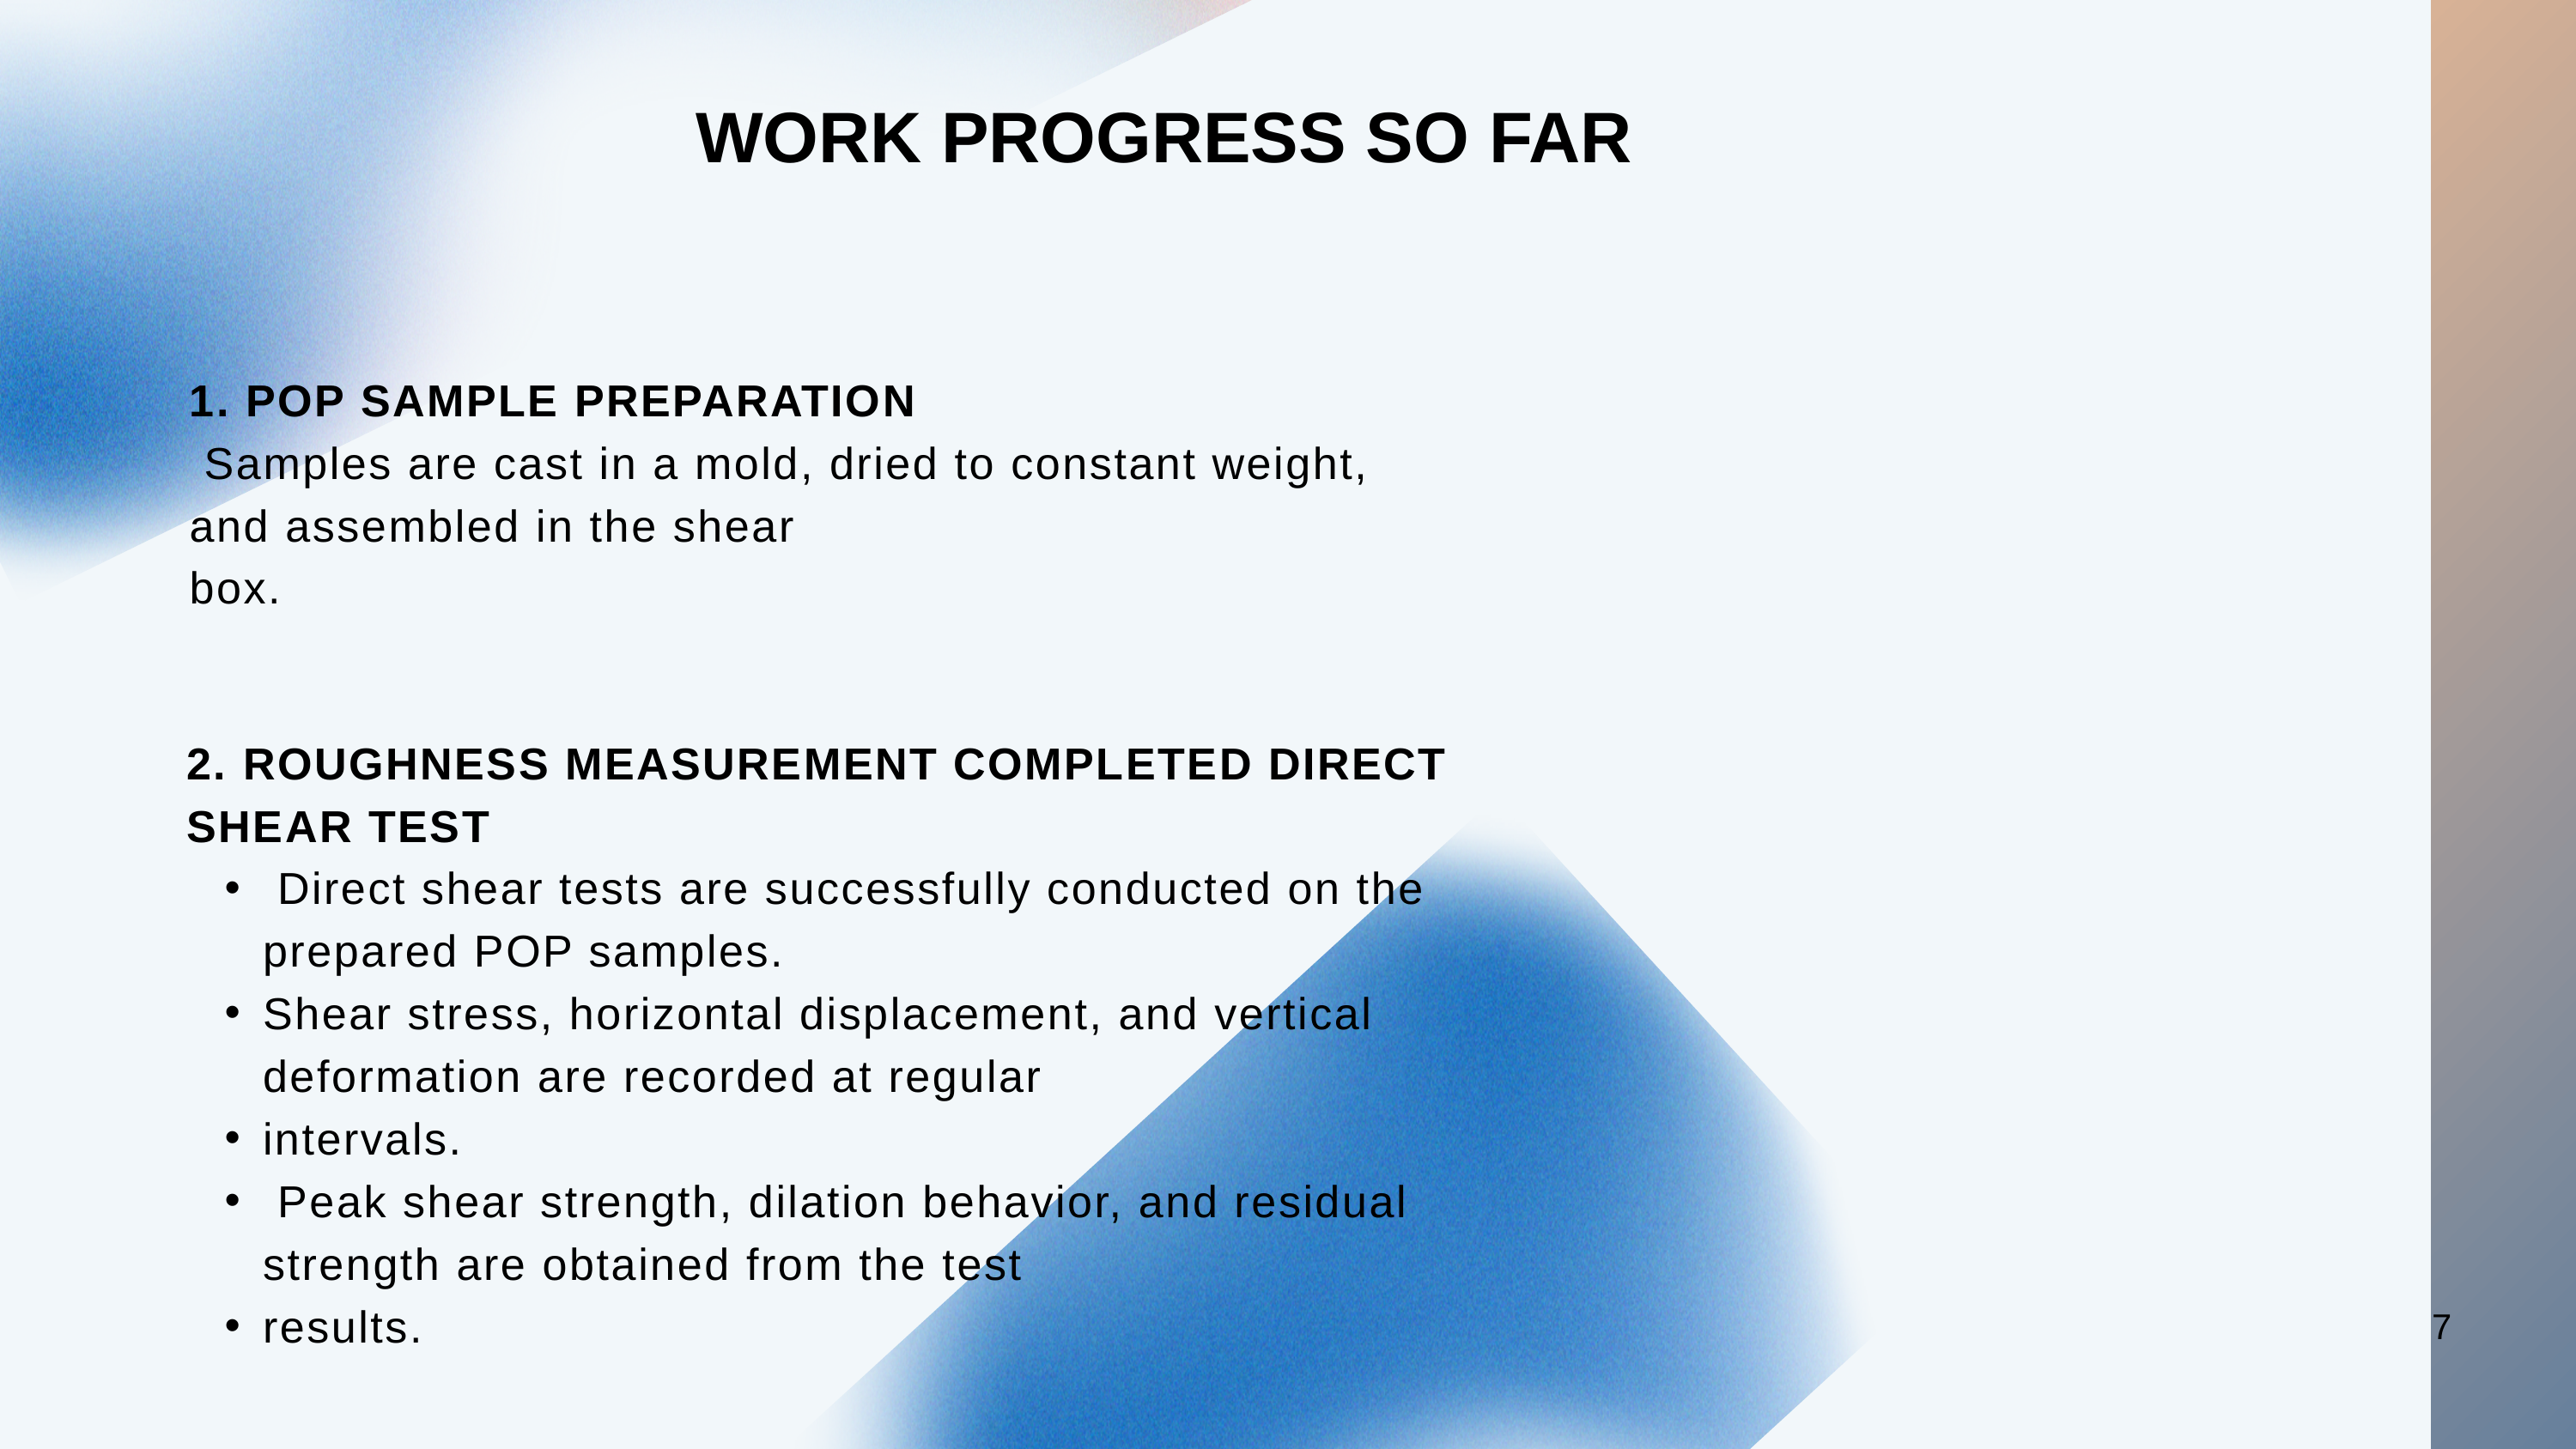

WORK PROGRESS SO FAR
1. POP SAMPLE PREPARATION
 Samples are cast in a mold, dried to constant weight, and assembled in the shear
box.
2. ROUGHNESS MEASUREMENT COMPLETED DIRECT SHEAR TEST
 Direct shear tests are successfully conducted on the prepared POP samples.
Shear stress, horizontal displacement, and vertical deformation are recorded at regular
intervals.
 Peak shear strength, dilation behavior, and residual strength are obtained from the test
results.

7